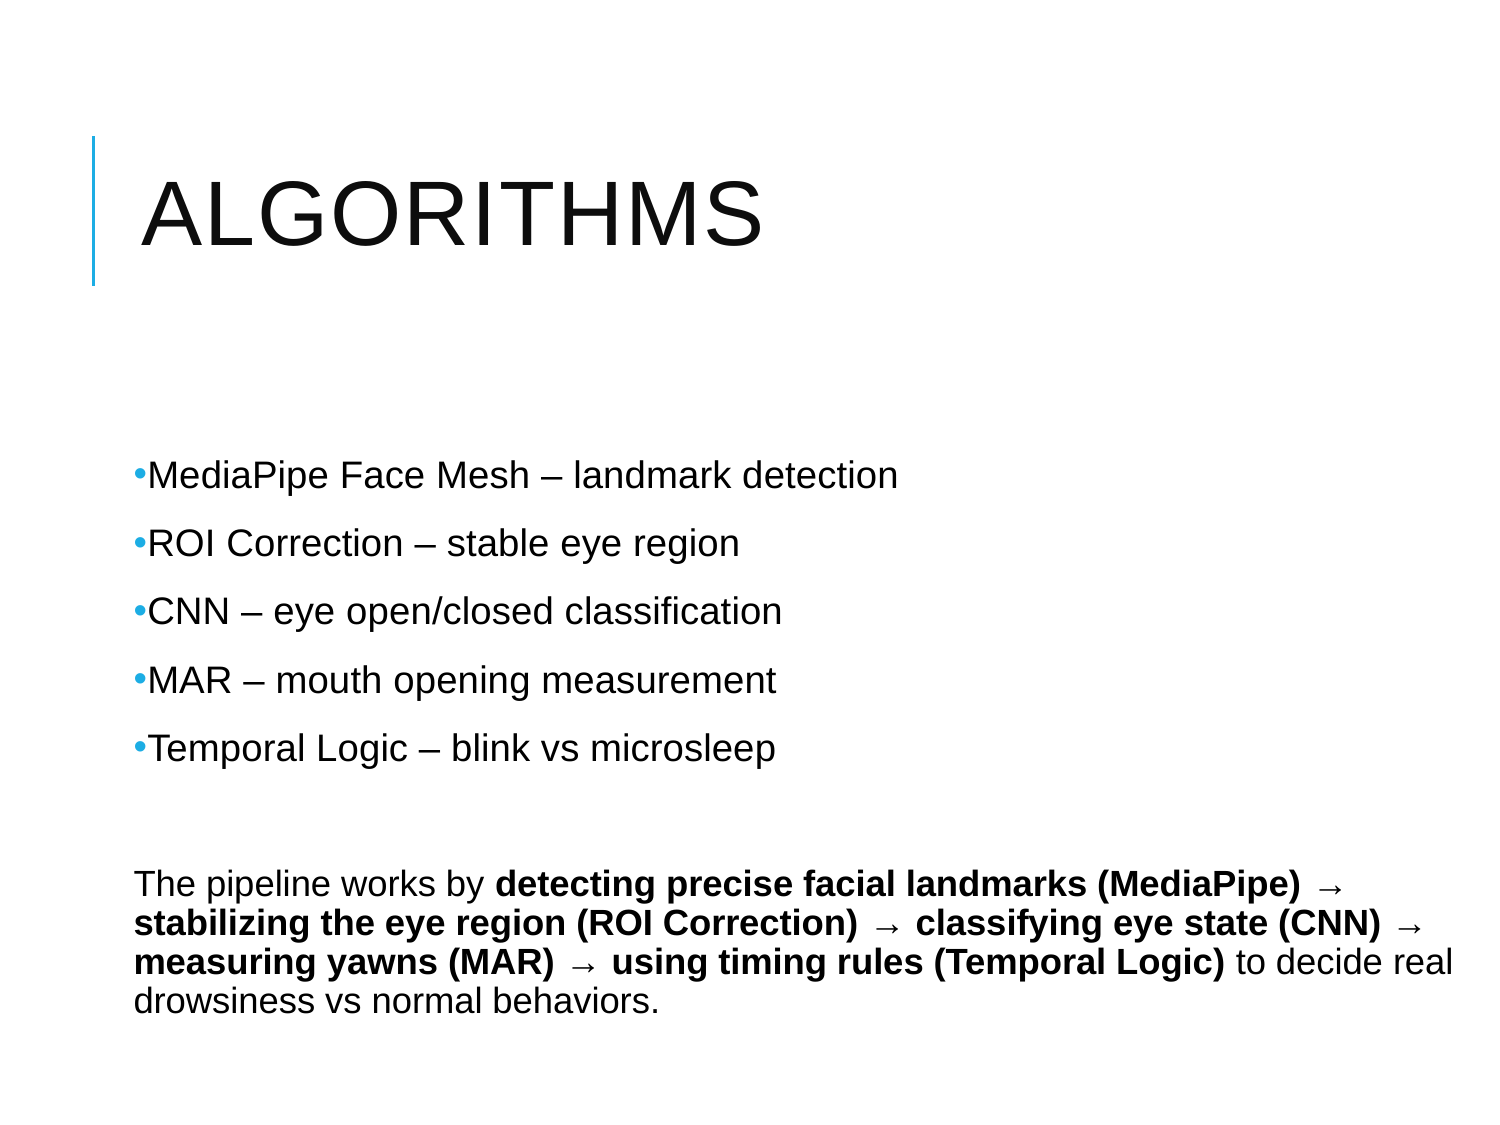

# Algorithms

MediaPipe Face Mesh – landmark detection
ROI Correction – stable eye region
CNN – eye open/closed classification
MAR – mouth opening measurement
Temporal Logic – blink vs microsleep

The pipeline works by detecting precise facial landmarks (MediaPipe) → stabilizing the eye region (ROI Correction) → classifying eye state (CNN) → measuring yawns (MAR) → using timing rules (Temporal Logic) to decide real drowsiness vs normal behaviors.